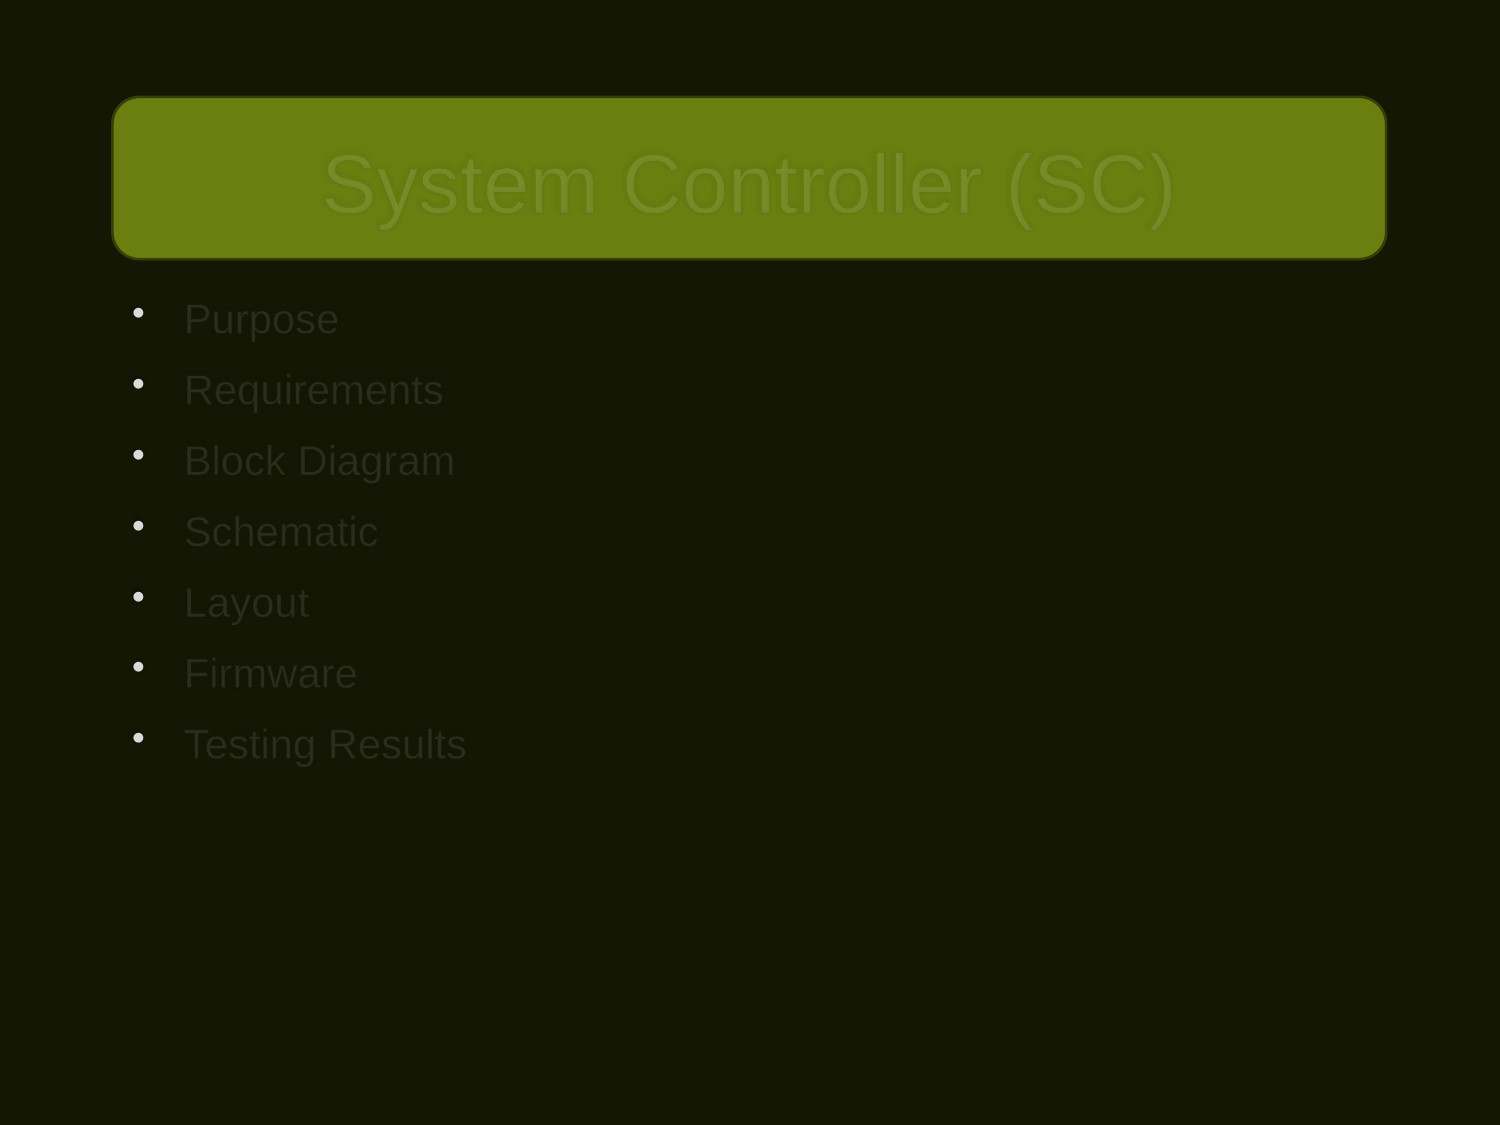

# System Controller (SC)
Purpose
Requirements
Block Diagram
Schematic
Layout
Firmware
Testing Results